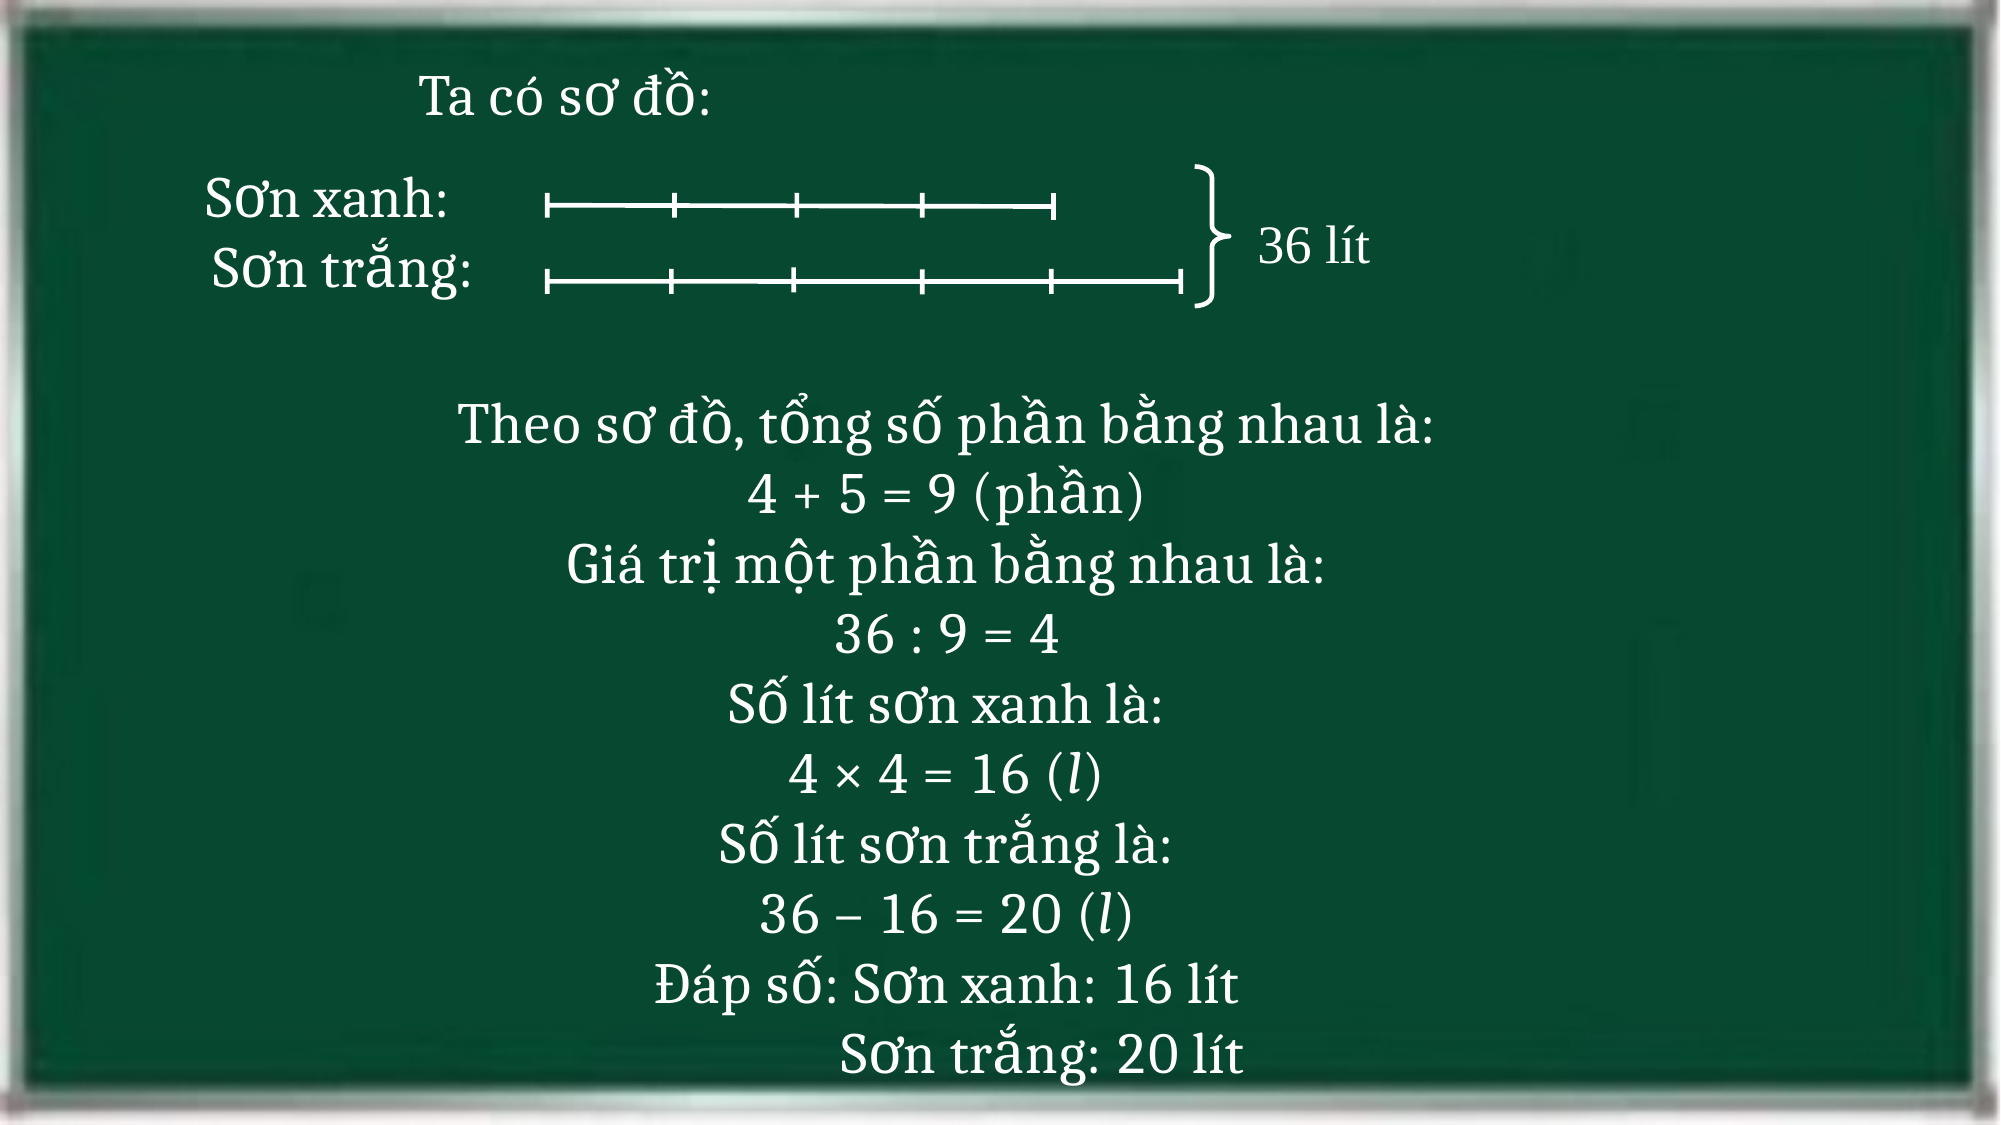

Ta có sơ đồ:

Sơn xanh:

36 lít
Sơn trắng:

Theo sơ đồ, tổng số phần bằng nhau là:
4 + 5 = 9 (phần)
Giá trị một phần bằng nhau là:
36 : 9 = 4
Số lít sơn xanh là:
4 × 4 = 16 (l)
Số lít sơn trắng là:
36 – 16 = 20 (l)
Đáp số: Sơn xanh: 16 lít
               Sơn trắng: 20 lít